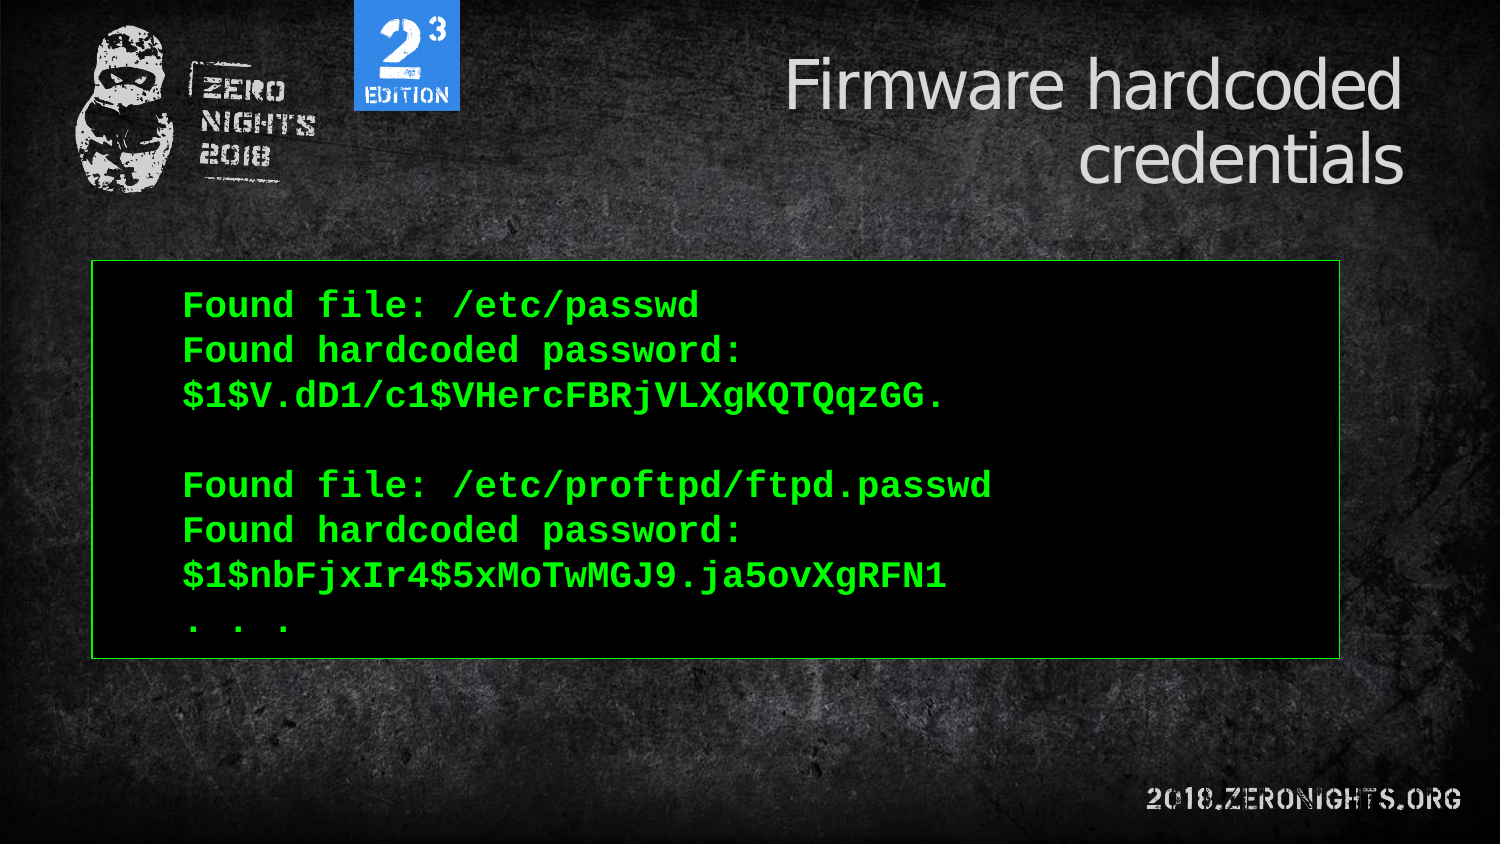

# Firmware hardcoded credentials

Found file: /etc/passwd
Found hardcoded password: $1$V.dD1/c1$VHercFBRjVLXgKQTQqzGG.

Found file: /etc/proftpd/ftpd.passwd
Found hardcoded password:
$1$nbFjxIr4$5xMoTwMGJ9.ja5ovXgRFN1
. . .